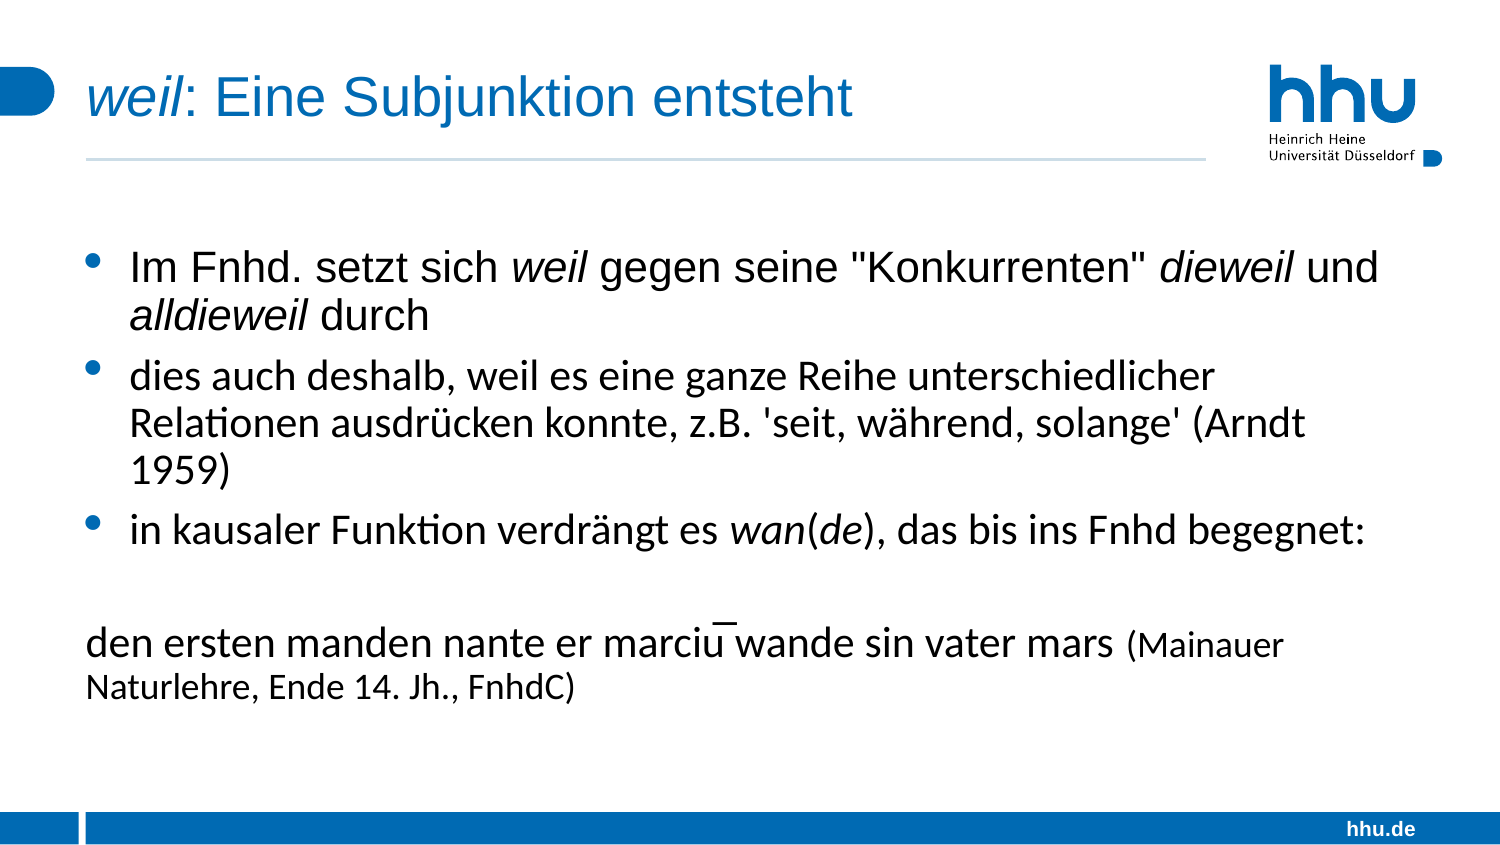

# weil: Eine Subjunktion entsteht
Im Fnhd. setzt sich weil gegen seine "Konkurrenten" dieweil und alldieweil durch
dies auch deshalb, weil es eine ganze Reihe unterschiedlicher Relationen ausdrücken konnte, z.B. 'seit, während, solange' (Arndt 1959)
in kausaler Funktion verdrängt es wan(de), das bis ins Fnhd begegnet:

den ersten manden nante er marciu̅ wande sin vater mars (Mainauer Naturlehre, Ende 14. Jh., FnhdC)